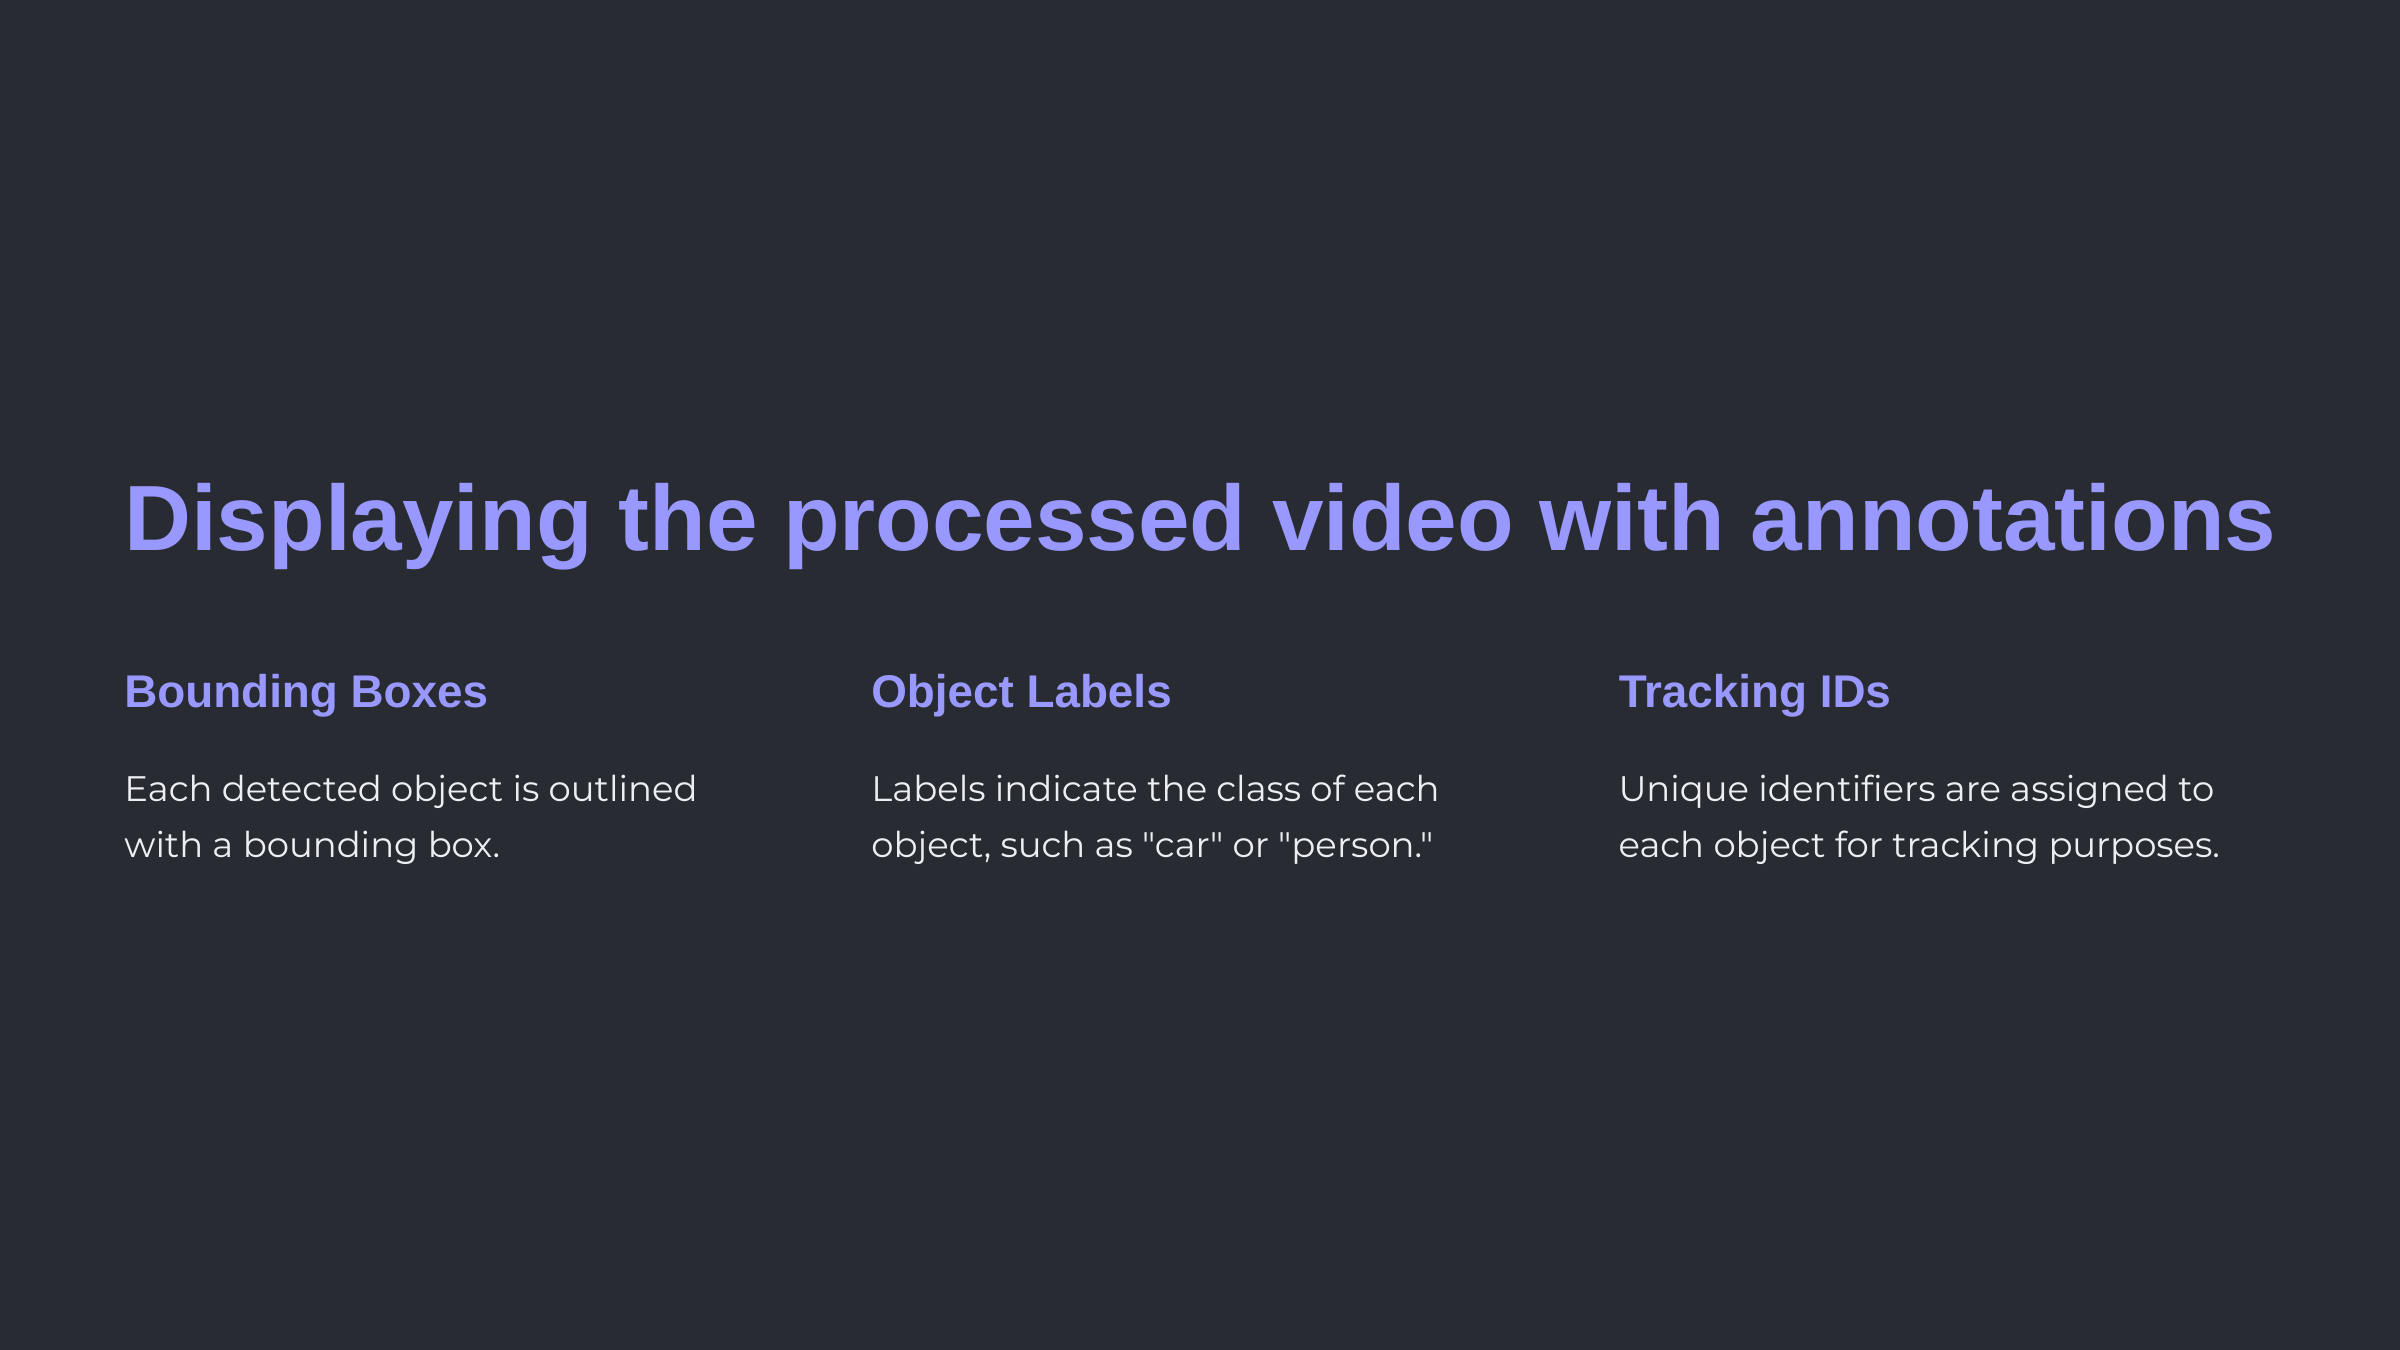

Displaying the processed video with annotations
Bounding Boxes
Object Labels
Tracking IDs
Each detected object is outlined with a bounding box.
Labels indicate the class of each object, such as "car" or "person."
Unique identifiers are assigned to each object for tracking purposes.